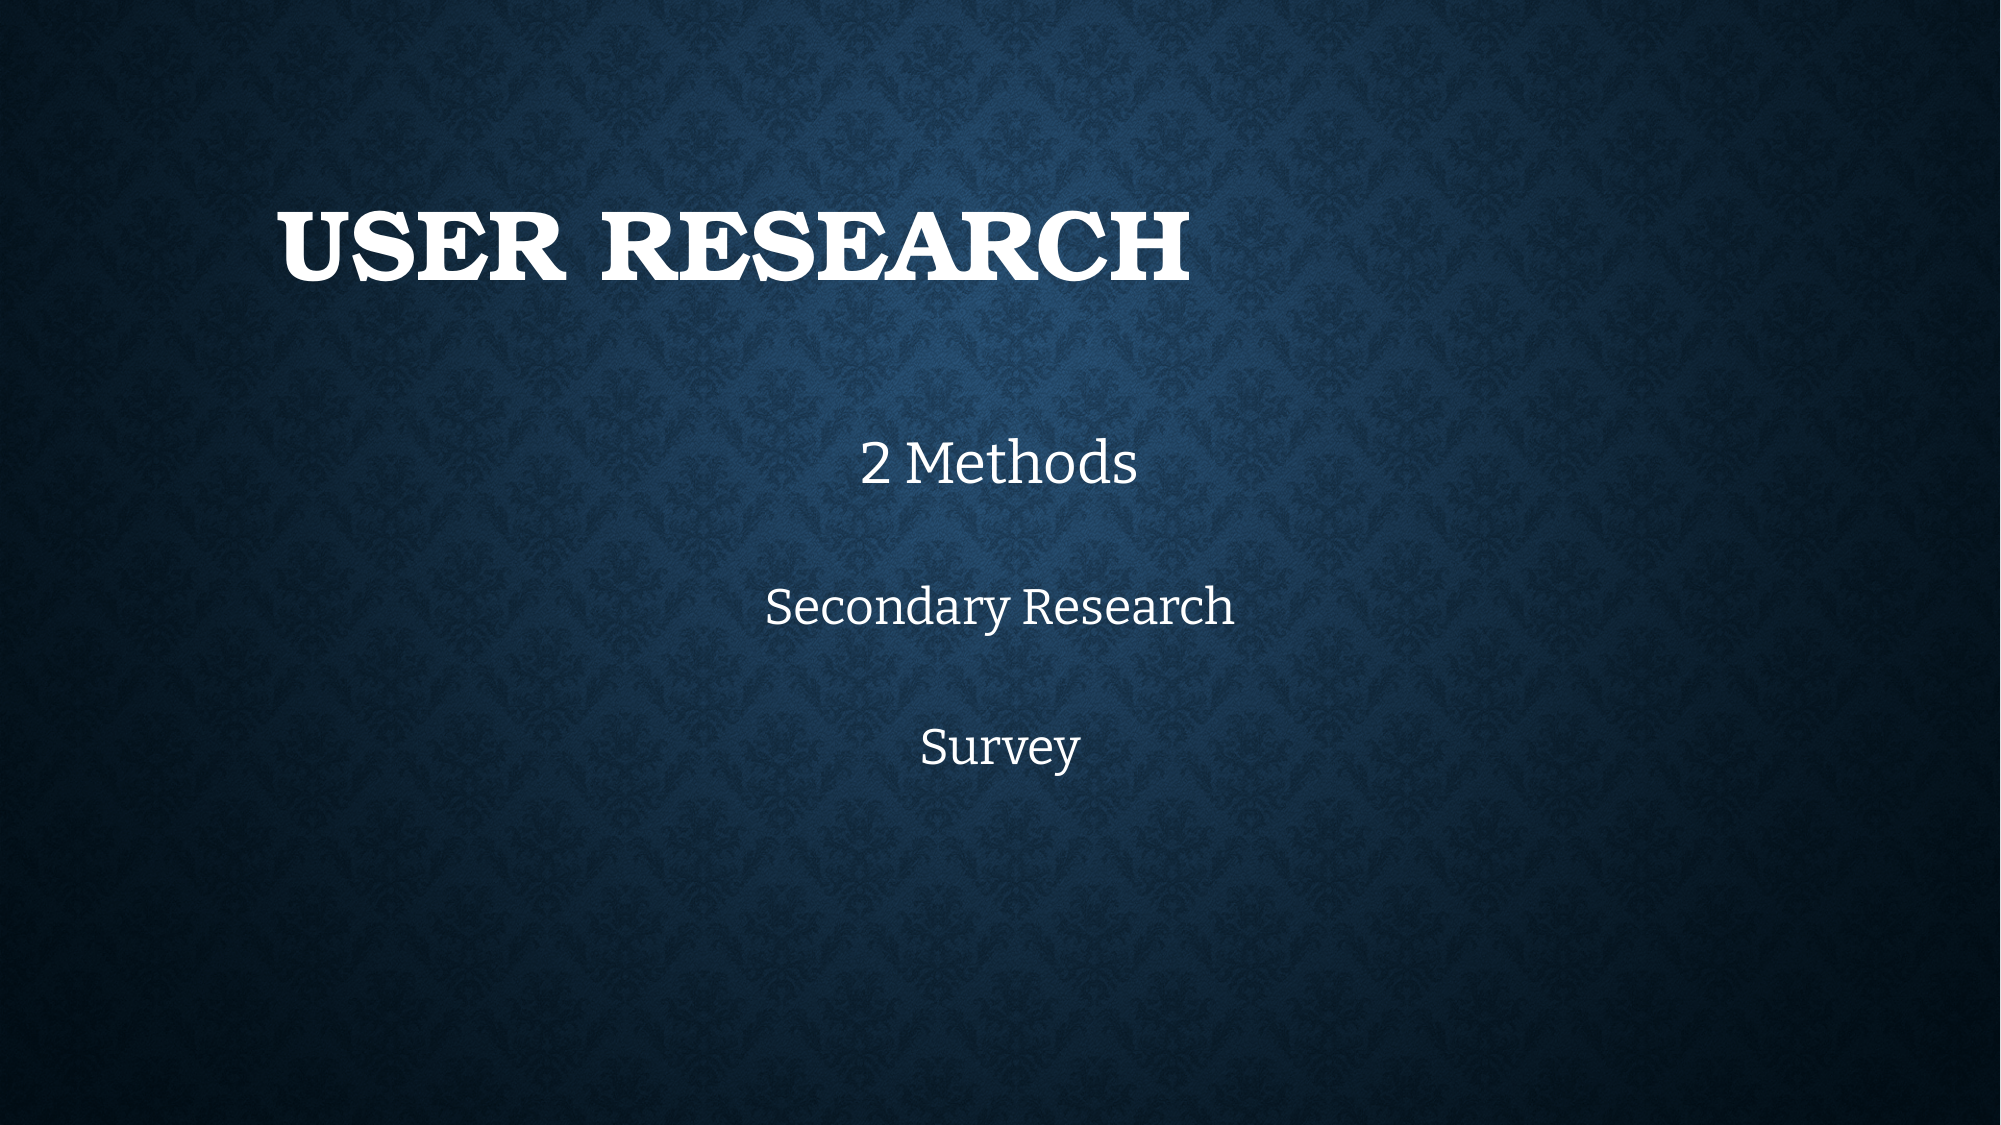

User research

2 Methods

Secondary Research

Survey